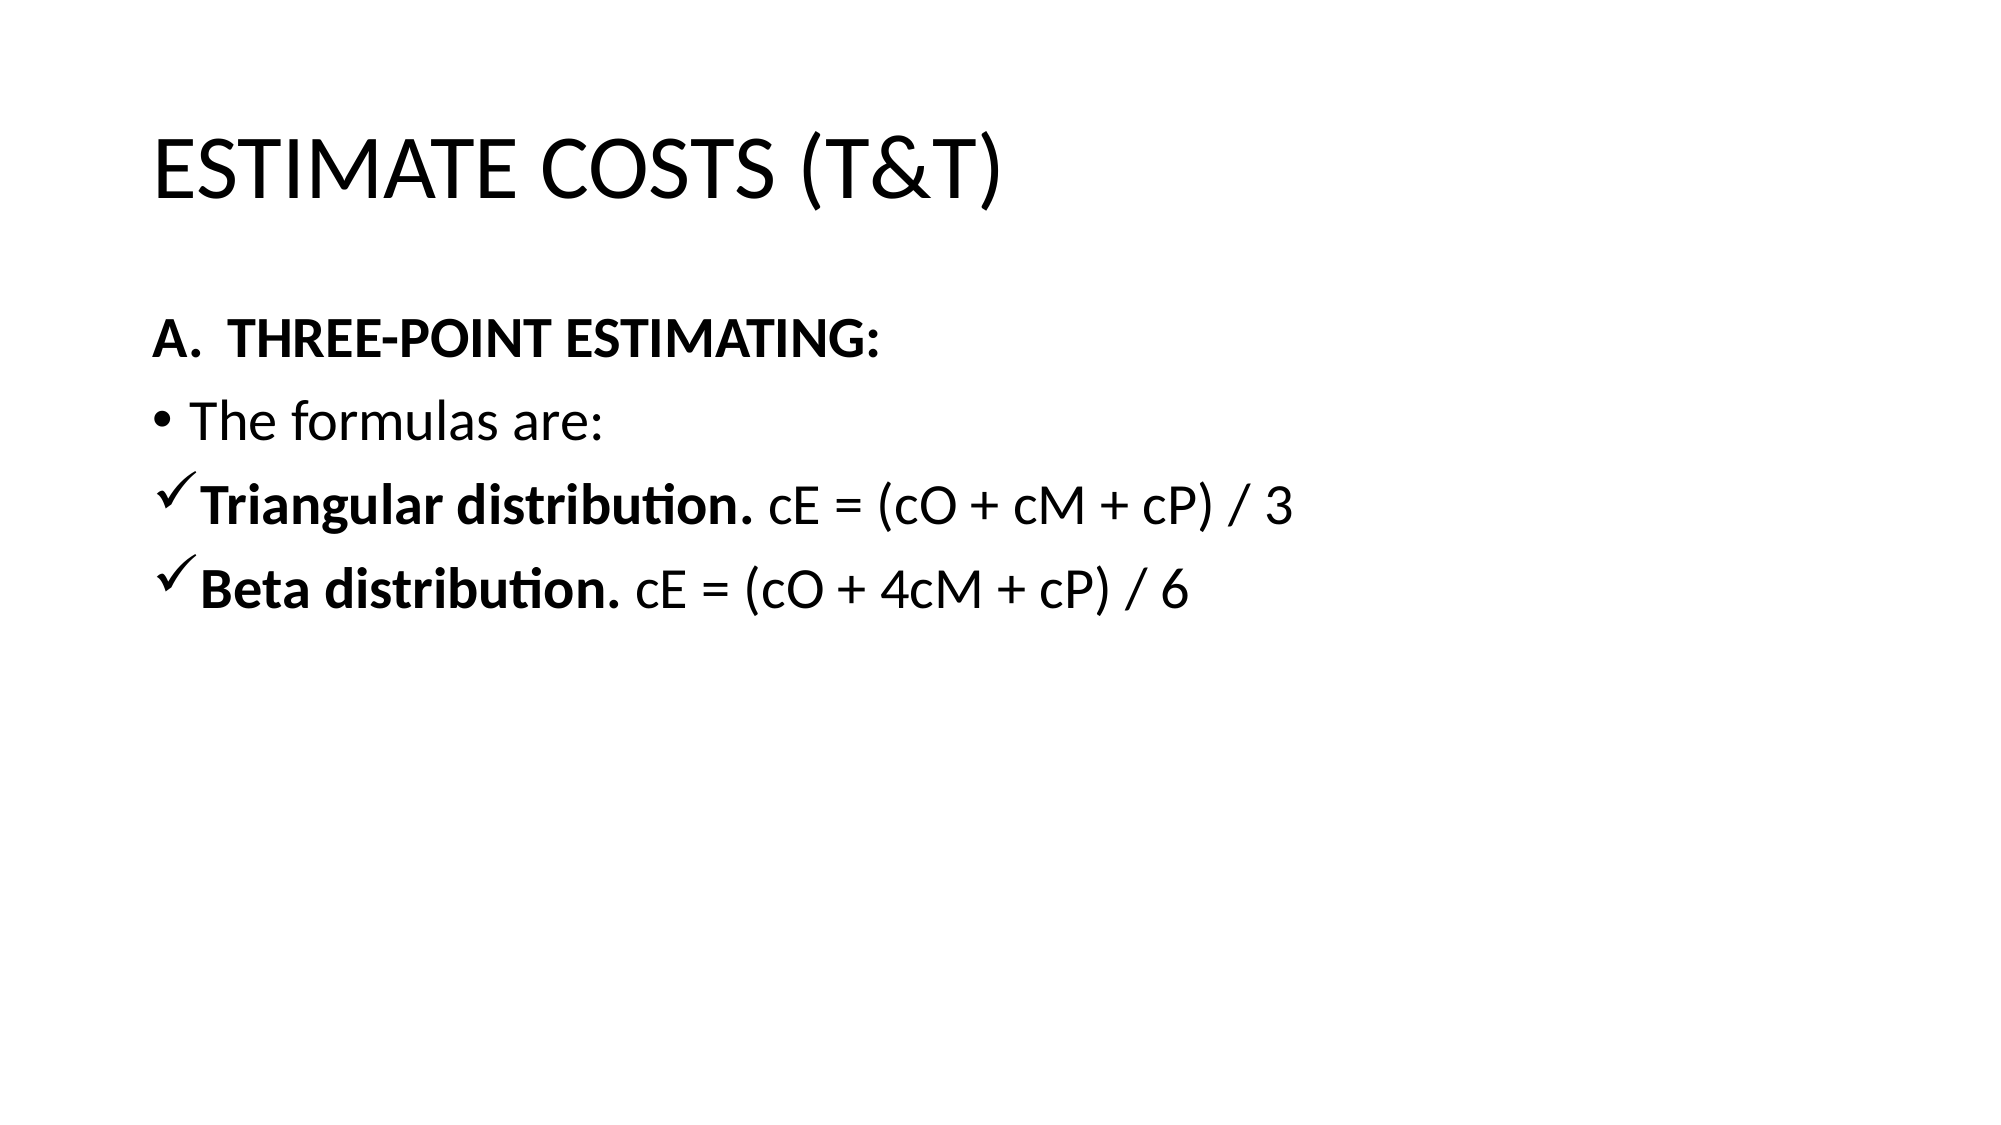

# ESTIMATE COSTS (T&T)
THREE-POINT ESTIMATING:
The formulas are:
Triangular distribution. cE = (cO + cM + cP) / 3
Beta distribution. cE = (cO + 4cM + cP) / 6